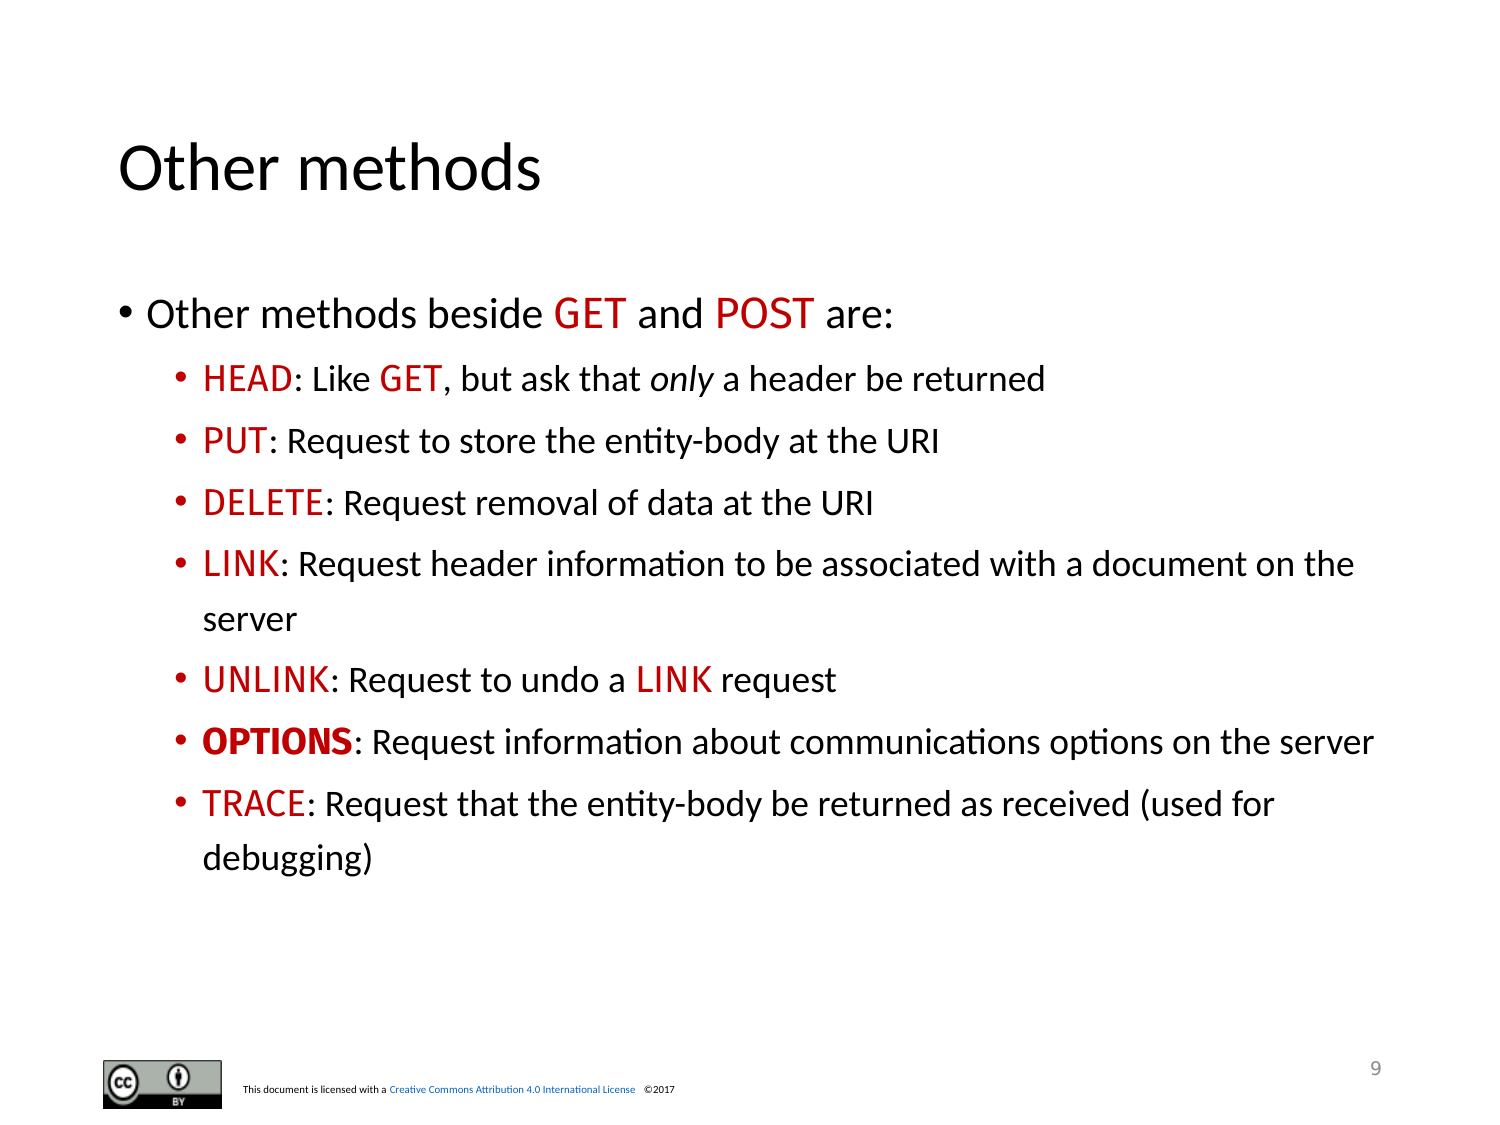

# Other methods
Other methods beside GET and POST are:
HEAD: Like GET, but ask that only a header be returned
PUT: Request to store the entity-body at the URI
DELETE: Request removal of data at the URI
LINK: Request header information to be associated with a document on the server
UNLINK: Request to undo a LINK request
OPTIONS: Request information about communications options on the server
TRACE: Request that the entity-body be returned as received (used for debugging)
9